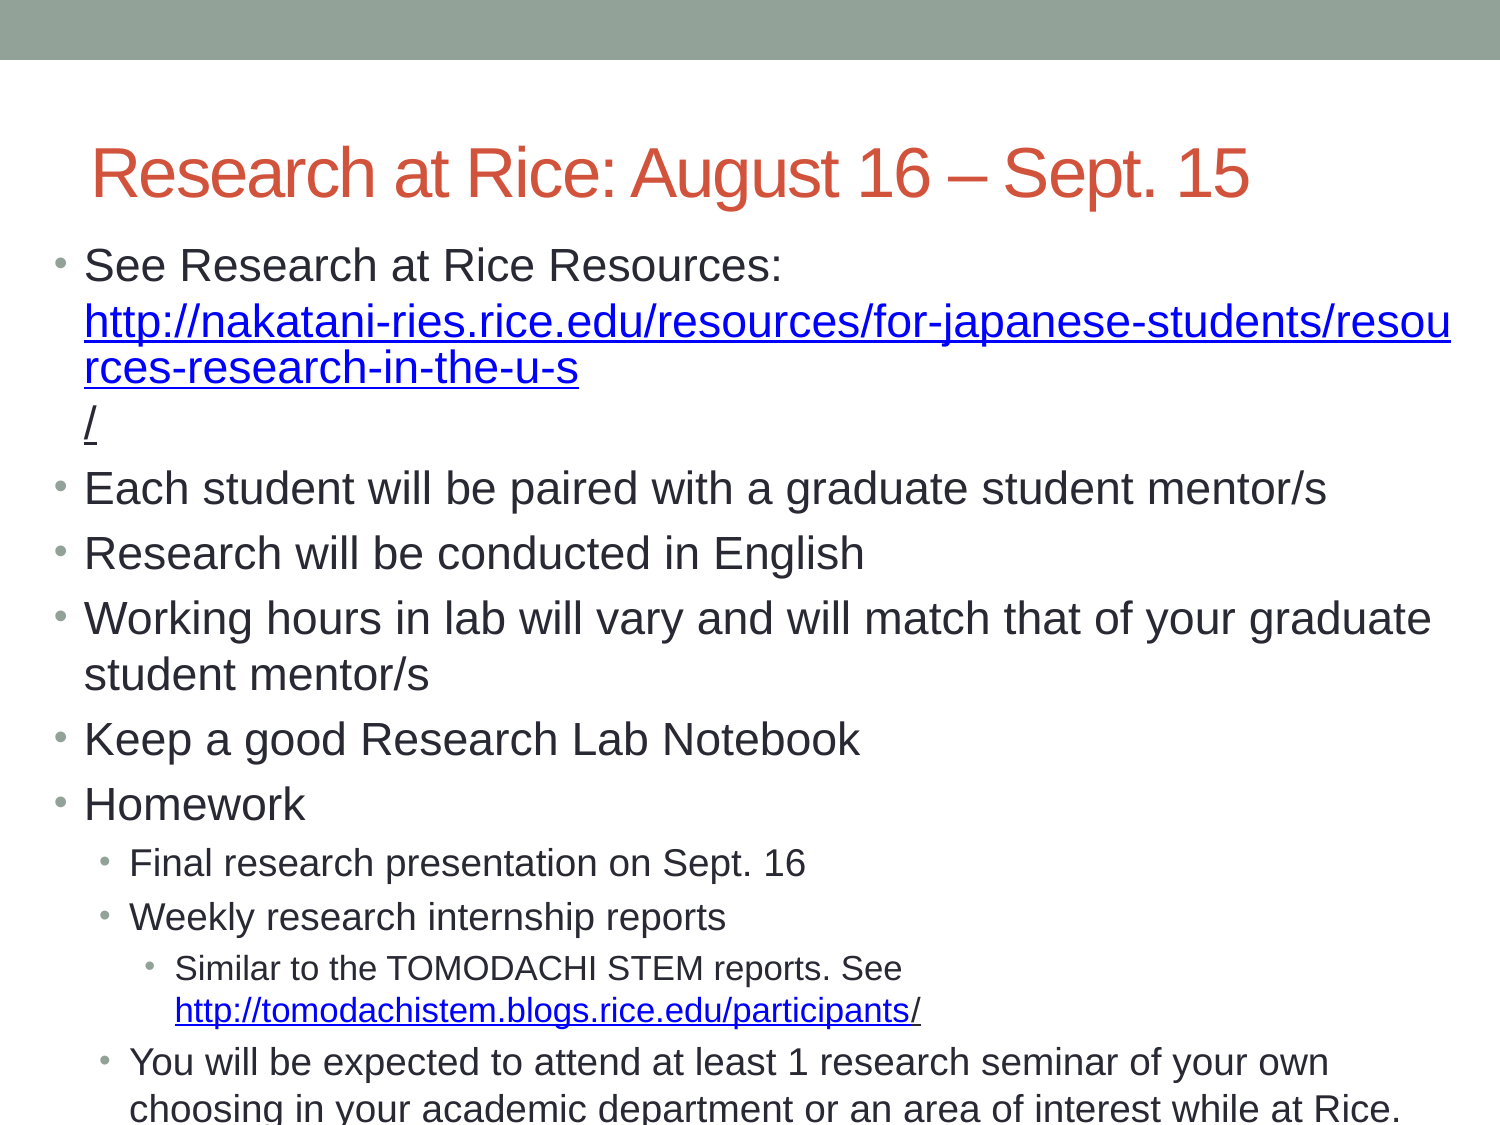

# Research at Rice: August 16 – Sept. 15
See Research at Rice Resources: http://nakatani-ries.rice.edu/resources/for-japanese-students/resources-research-in-the-u-s/
Each student will be paired with a graduate student mentor/s
Research will be conducted in English
Working hours in lab will vary and will match that of your graduate student mentor/s
Keep a good Research Lab Notebook
Homework
Final research presentation on Sept. 16
Weekly research internship reports
Similar to the TOMODACHI STEM reports. See http://tomodachistem.blogs.rice.edu/participants/
You will be expected to attend at least 1 research seminar of your own choosing in your academic department or an area of interest while at Rice.